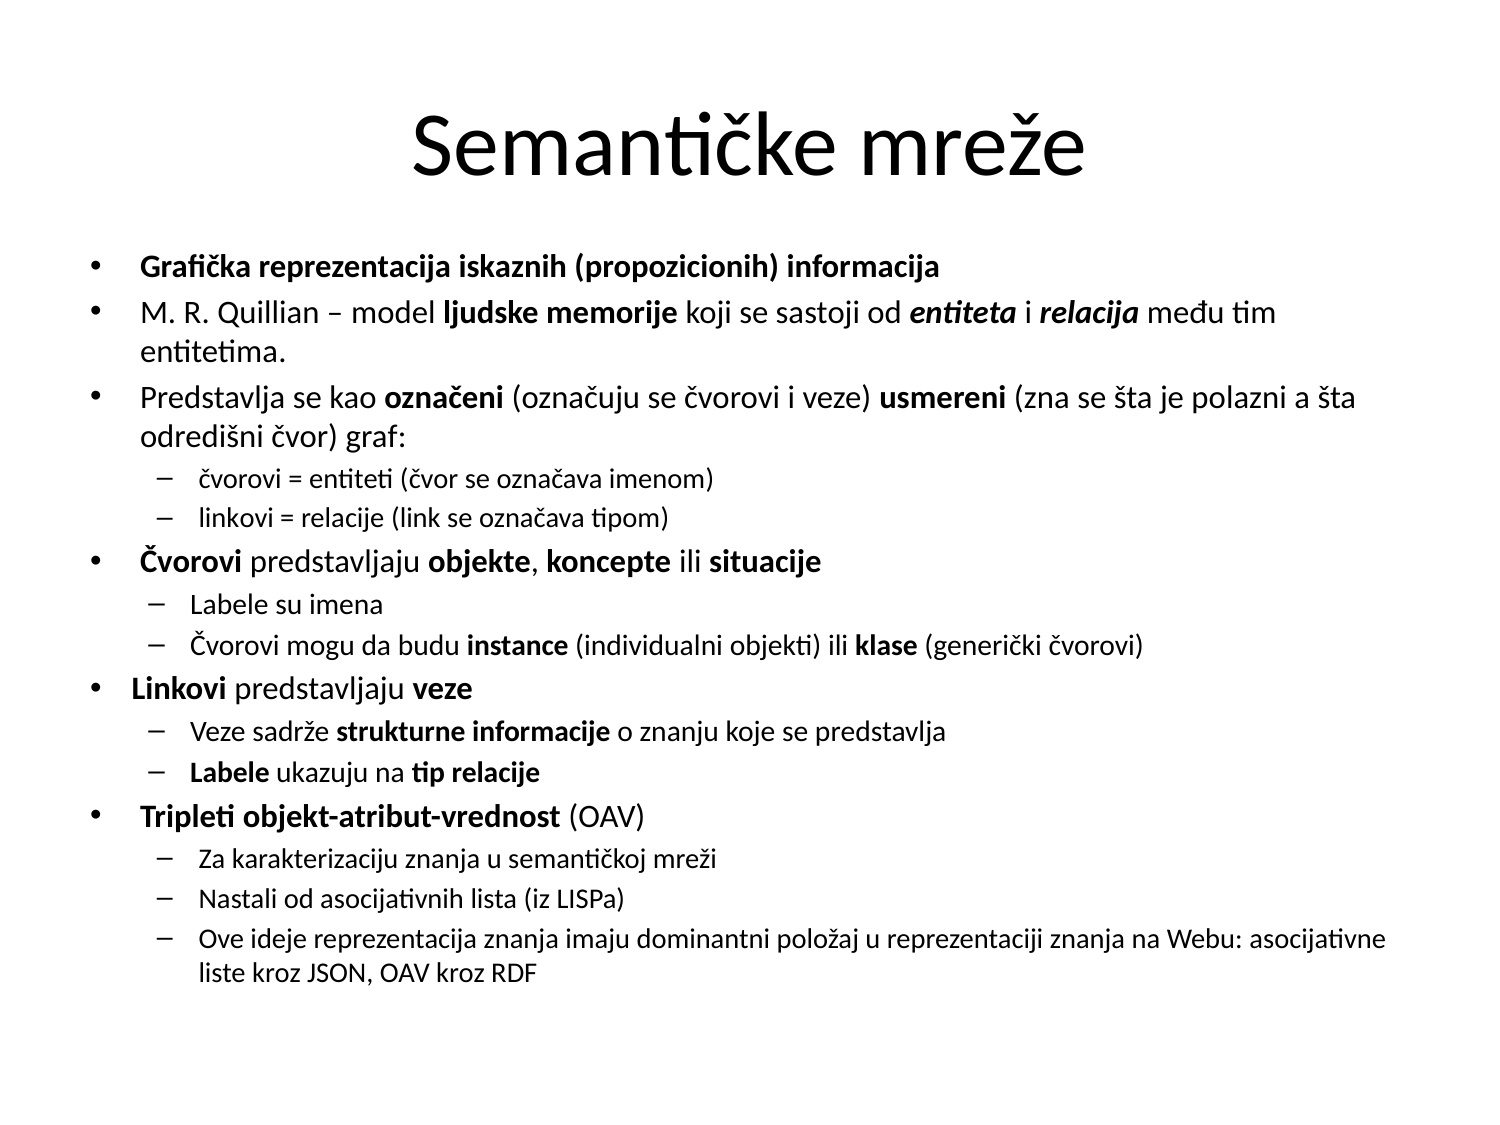

# Semantičke mreže
Grafička reprezentacija iskaznih (propozicionih) informacija
M. R. Quillian – model ljudske memorije koji se sastoji od entiteta i relacija među tim entitetima.
Predstavlja se kao označeni (označuju se čvorovi i veze) usmereni (zna se šta je polazni a šta odredišni čvor) graf:
čvorovi = entiteti (čvor se označava imenom)
linkovi = relacije (link se označava tipom)
Čvorovi predstavljaju objekte, koncepte ili situacije
Labele su imena
Čvorovi mogu da budu instance (individualni objekti) ili klase (generički čvorovi)
Linkovi predstavljaju veze
Veze sadrže strukturne informacije o znanju koje se predstavlja
Labele ukazuju na tip relacije
Tripleti objekt-atribut-vrednost (OAV)
Za karakterizaciju znanja u semantičkoj mreži
Nastali od asocijativnih lista (iz LISPa)
Ove ideje reprezentacija znanja imaju dominantni položaj u reprezentaciji znanja na Webu: asocijativne liste kroz JSON, OAV kroz RDF